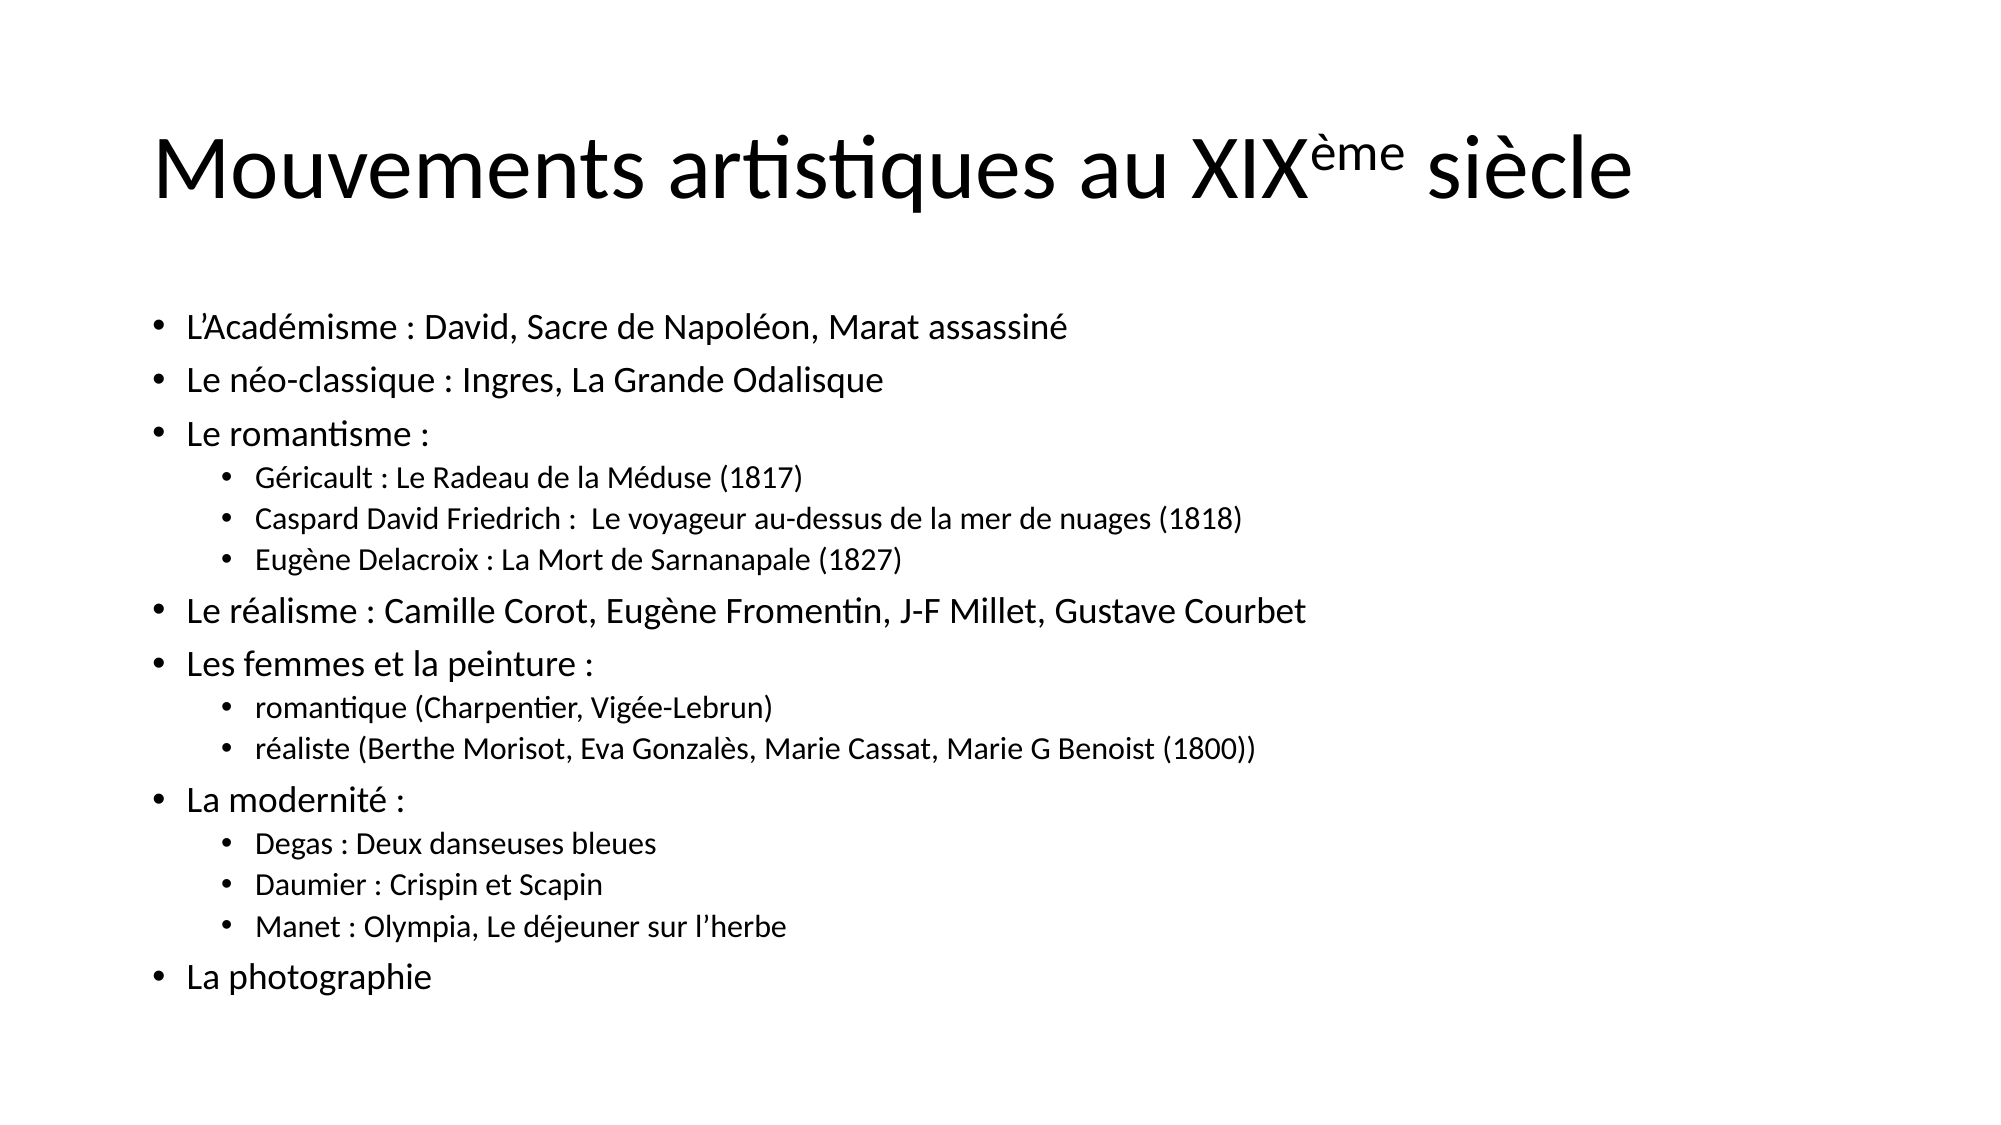

# Mouvements artistiques au XIXème siècle
L’Académisme : David, Sacre de Napoléon, Marat assassiné
Le néo-classique : Ingres, La Grande Odalisque
Le romantisme :
Géricault : Le Radeau de la Méduse (1817)
Caspard David Friedrich :  Le voyageur au-dessus de la mer de nuages (1818)
Eugène Delacroix : La Mort de Sarnanapale (1827)
Le réalisme : Camille Corot, Eugène Fromentin, J-F Millet, Gustave Courbet
Les femmes et la peinture :
romantique (Charpentier, Vigée-Lebrun)
réaliste (Berthe Morisot, Eva Gonzalès, Marie Cassat, Marie G Benoist (1800))
La modernité :
Degas : Deux danseuses bleues
Daumier : Crispin et Scapin
Manet : Olympia, Le déjeuner sur l’herbe
La photographie